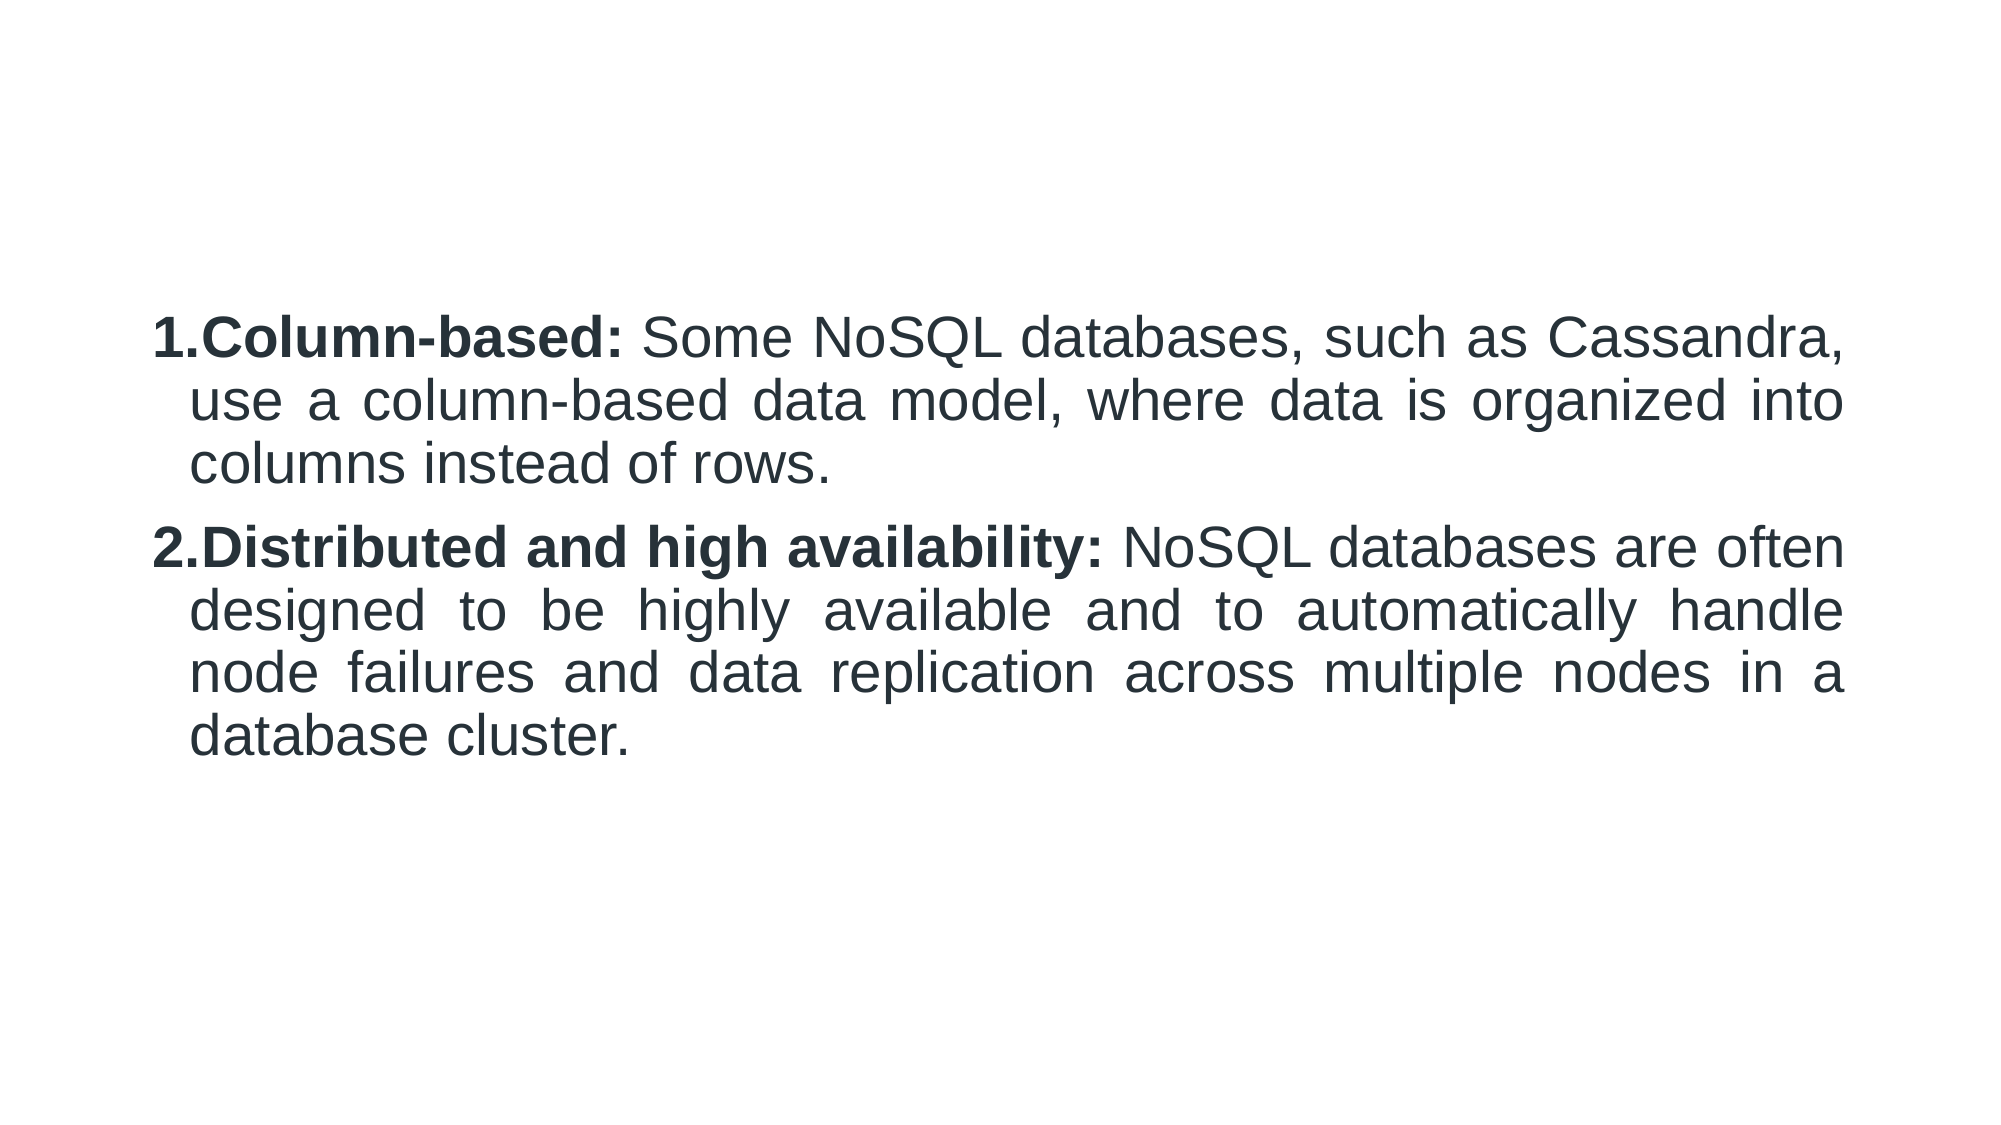

#
Column-based: Some NoSQL databases, such as Cassandra, use a column-based data model, where data is organized into columns instead of rows.
Distributed and high availability: NoSQL databases are often designed to be highly available and to automatically handle node failures and data replication across multiple nodes in a database cluster.